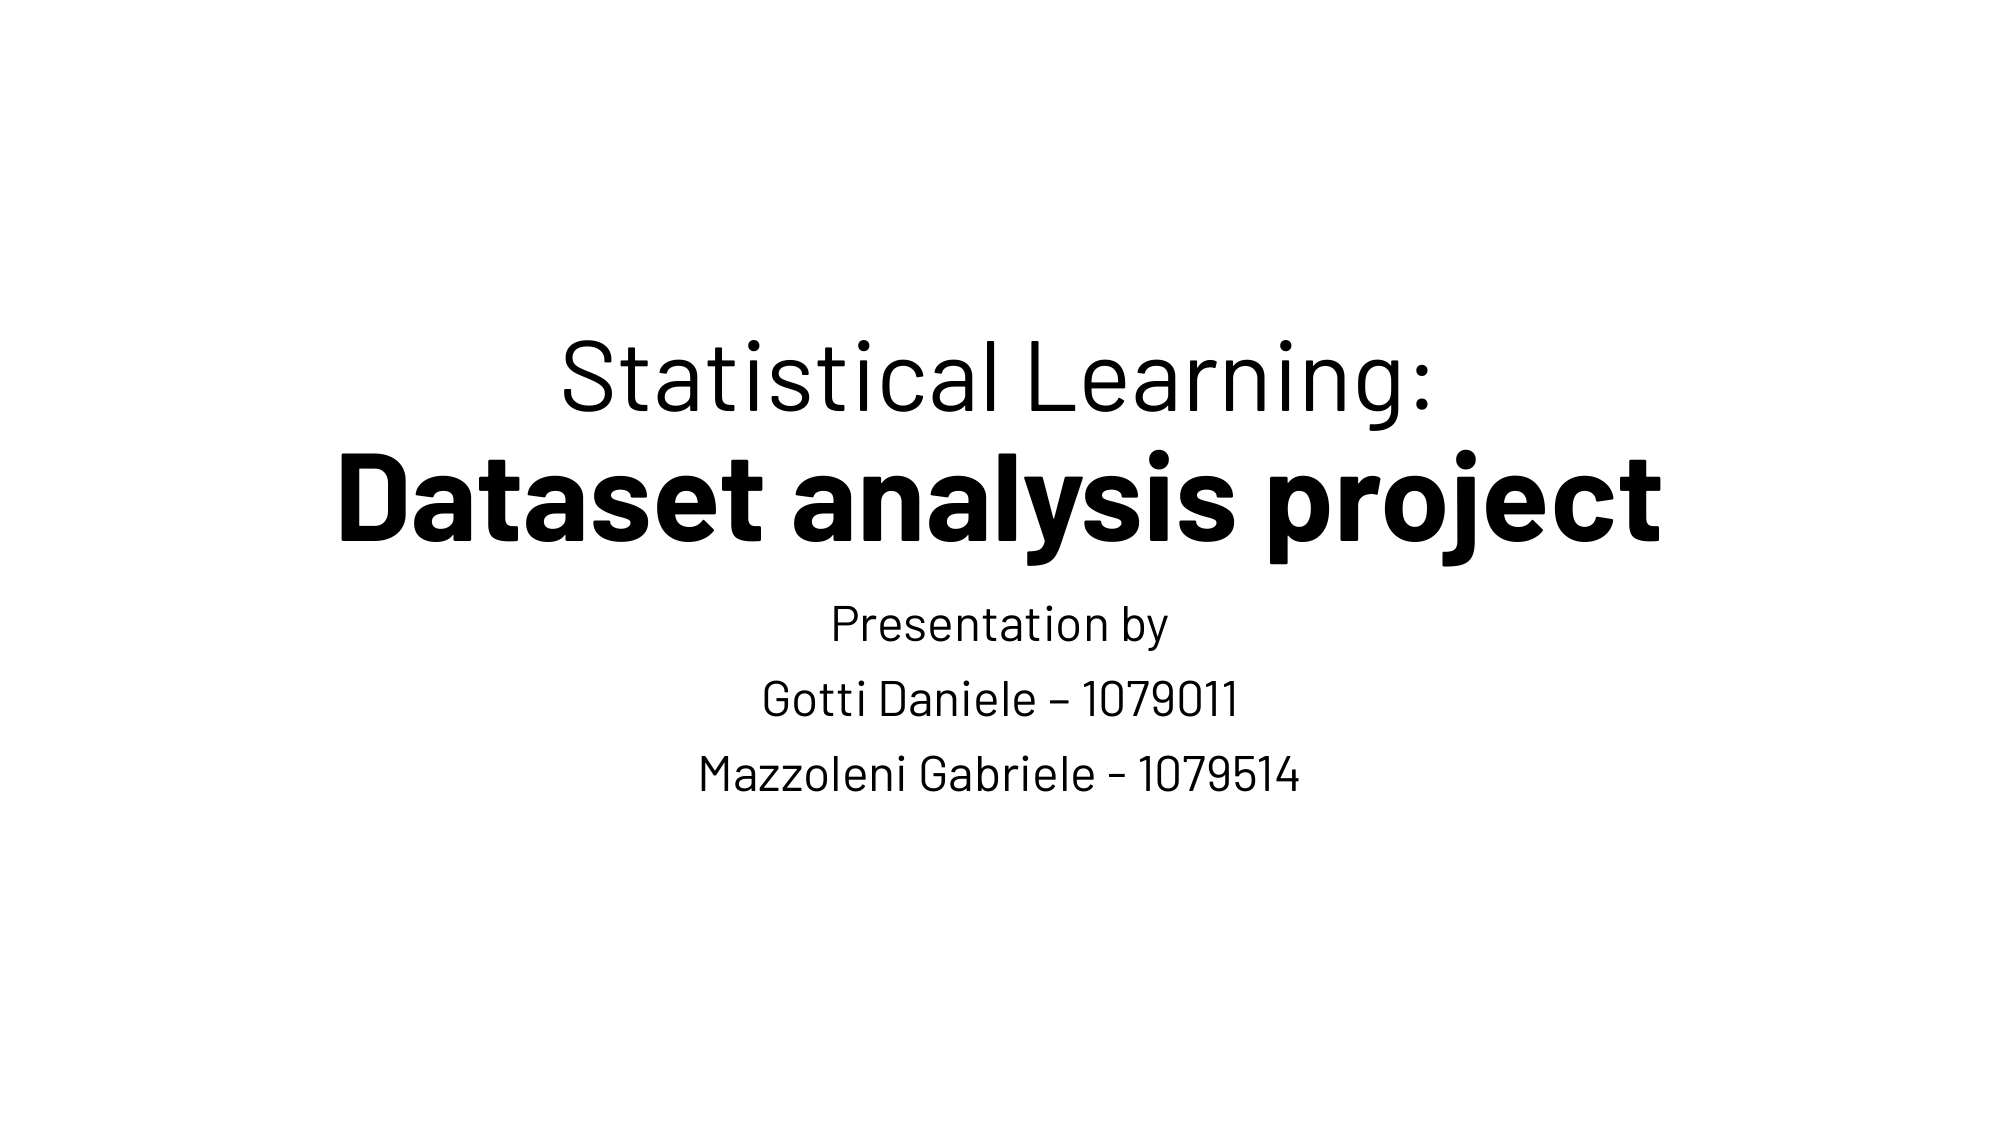

# Statistical Learning: Dataset analysis project
Presentation by
Gotti Daniele – 1079011
Mazzoleni Gabriele - 1079514